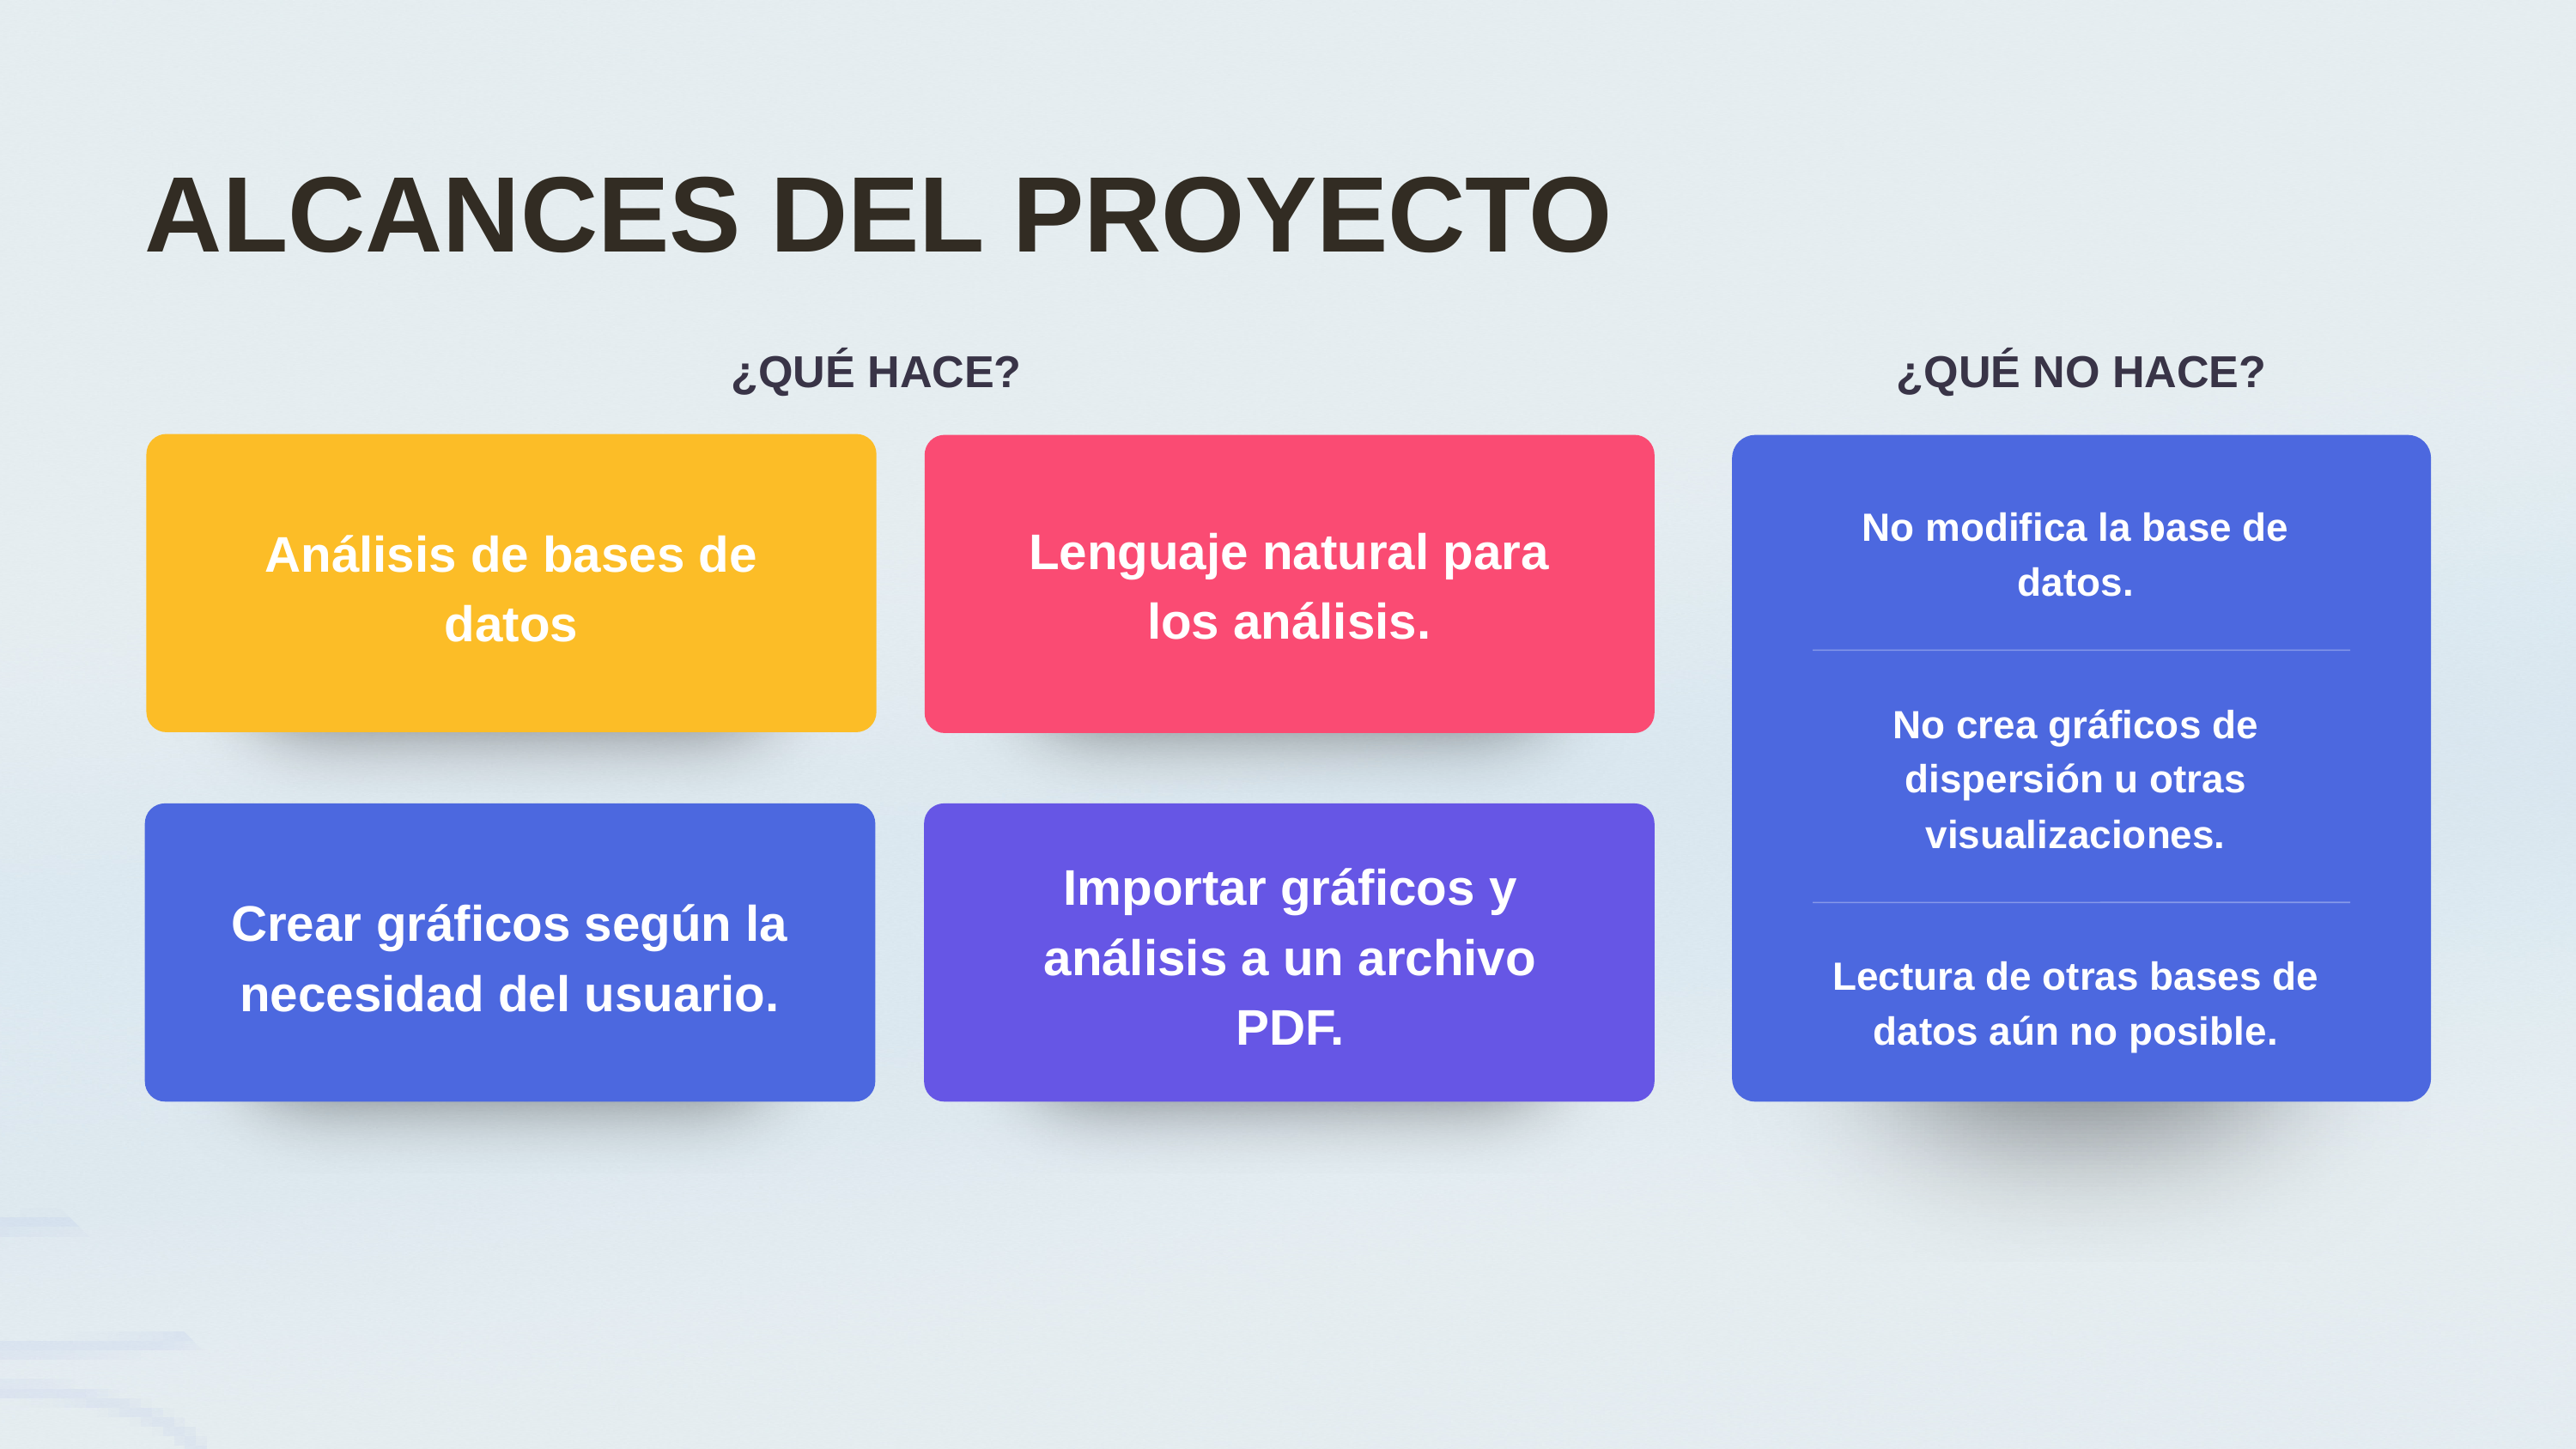

ALCANCES DEL PROYECTO
¿QUÉ HACE?
¿QUÉ NO HACE?

No modifica la base de datos.
Lenguaje natural para los análisis.
Análisis de bases de datos

No crea gráficos de dispersión u otras visualizaciones.

Importar gráficos y análisis a un archivo PDF.

Crear gráficos según la necesidad del usuario.

Lectura de otras bases de datos aún no posible.